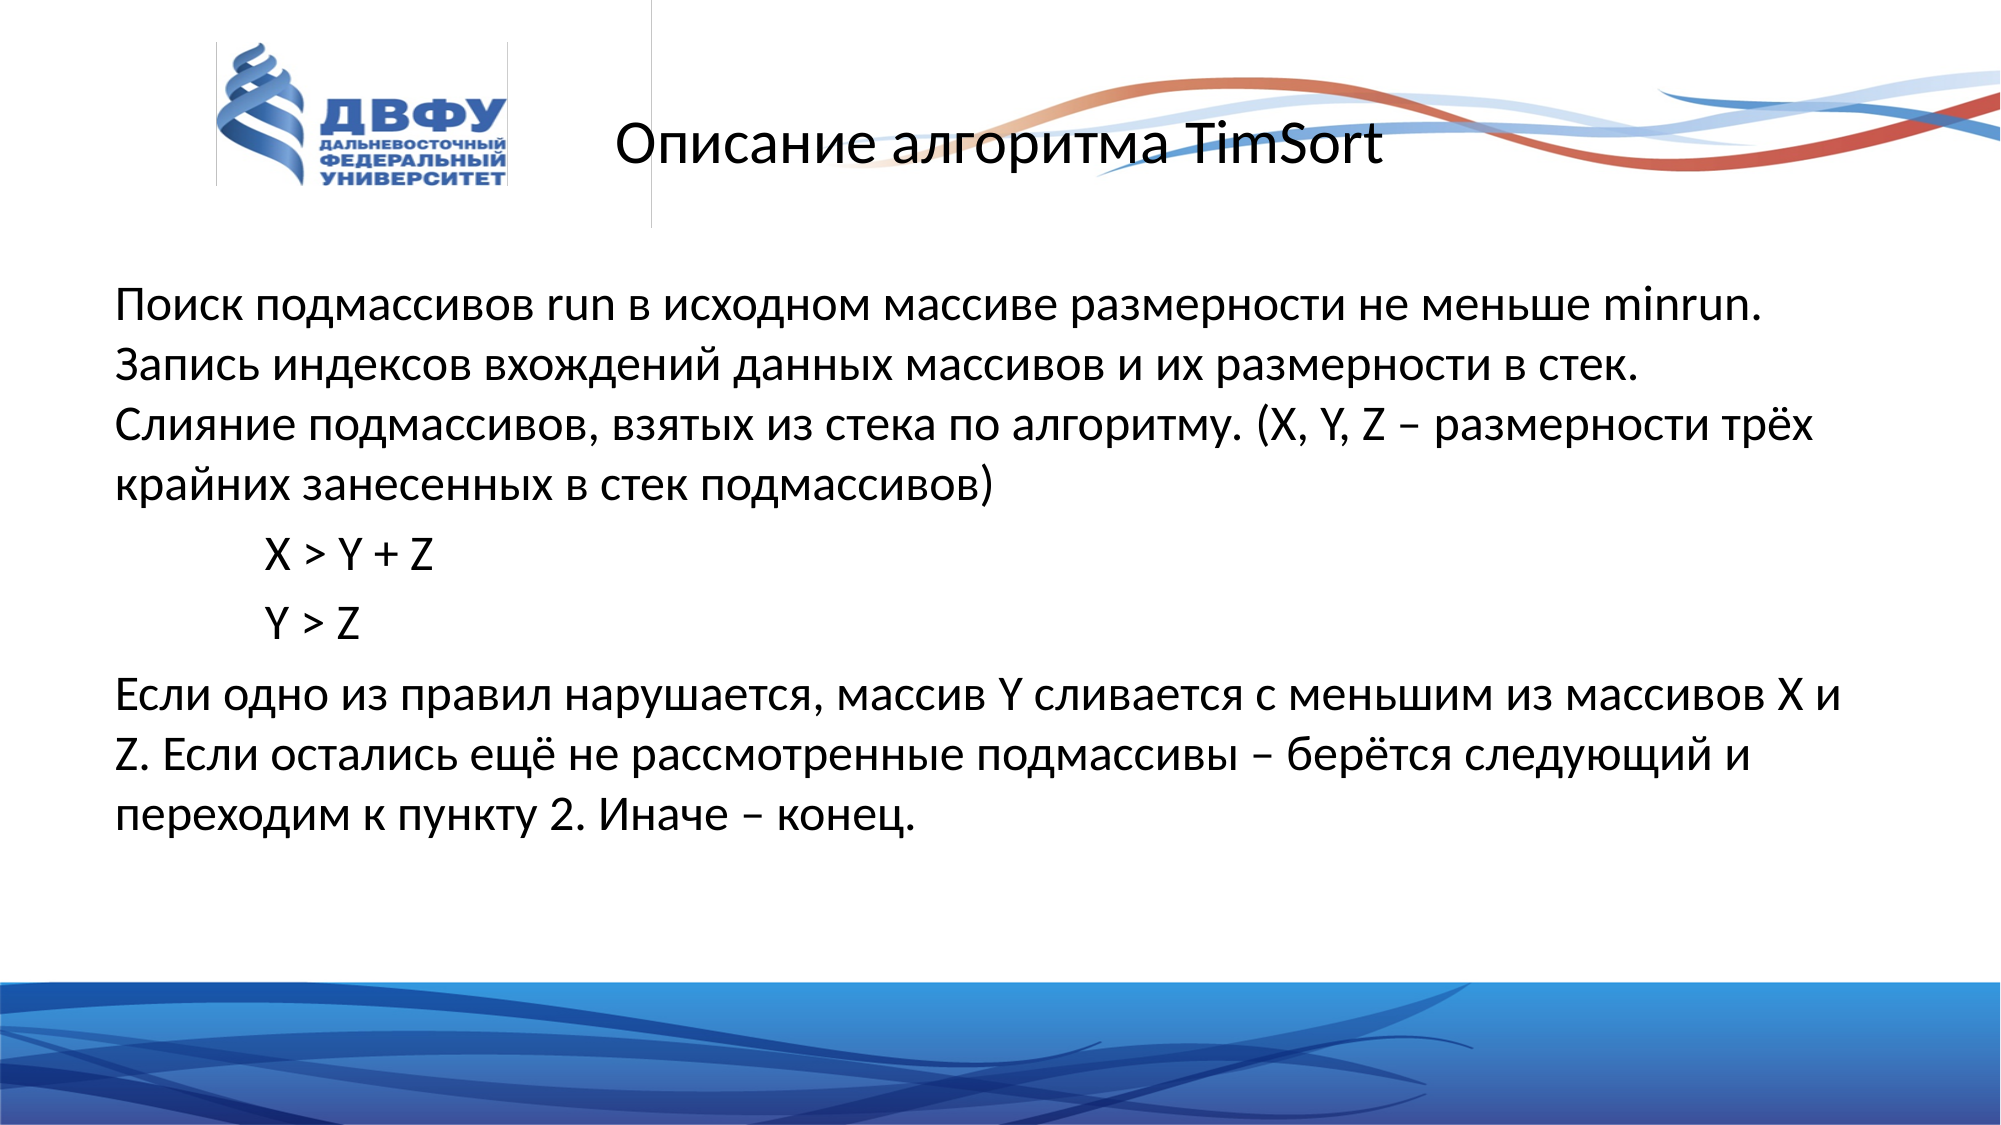

# Описание алгоритма TimSort
Поиск подмассивов run в исходном массиве размерности не меньше minrun. Запись индексов вхождений данных массивов и их размерности в стек.
Слияние подмассивов, взятых из стека по алгоритму. (X, Y, Z – размерности трёх крайних занесенных в стек подмассивов)
	X > Y + Z
   	Y > Z
Если одно из правил нарушается, массив Y сливается с меньшим из массивов X и Z. Если остались ещё не рассмотренные подмассивы – берётся следующий и переходим к пункту 2. Иначе – конец.